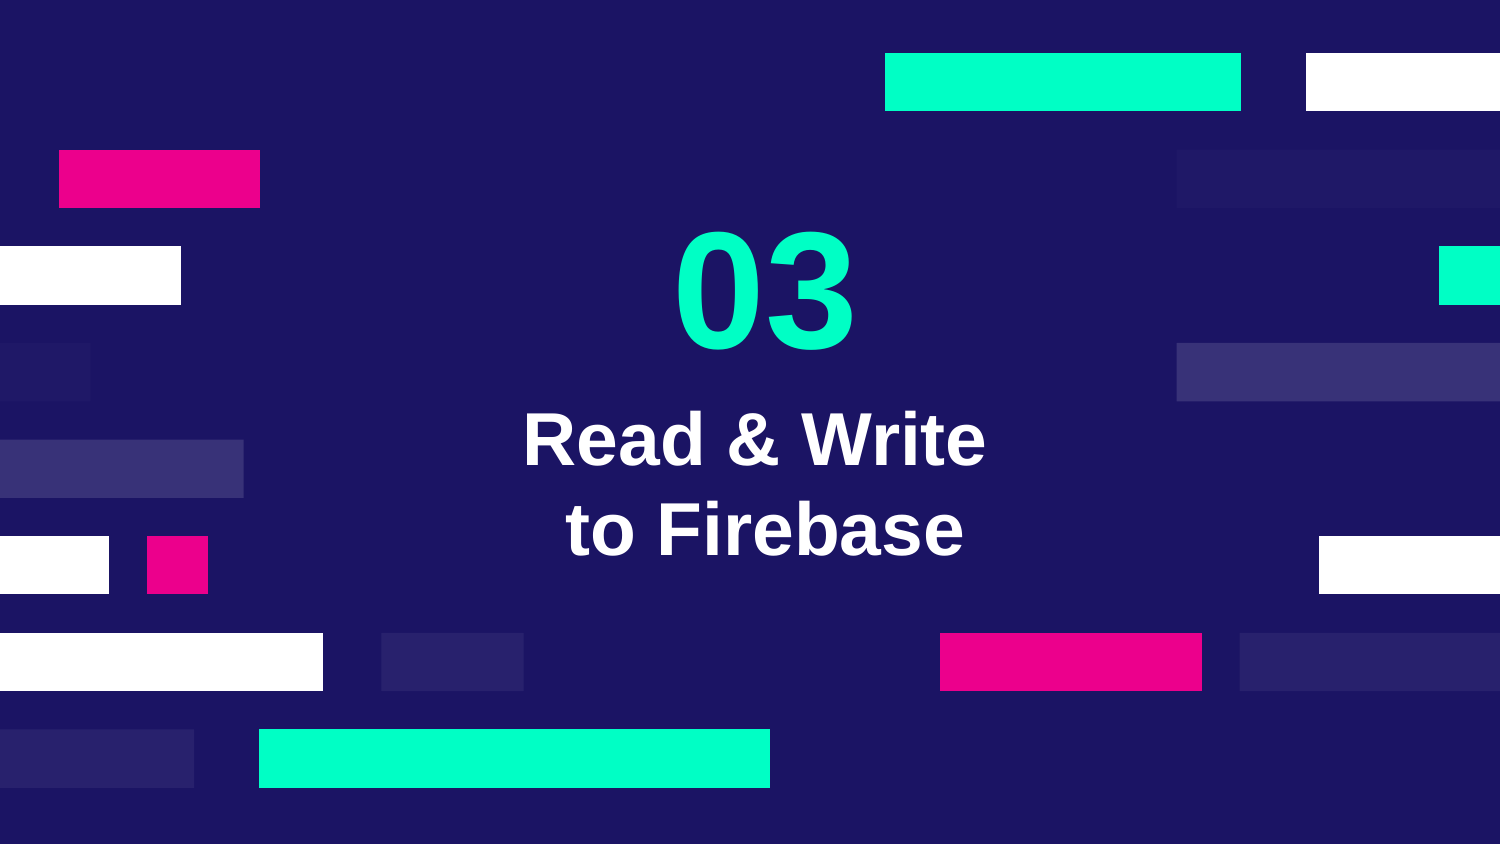

03
# Read & Write
to Firebase